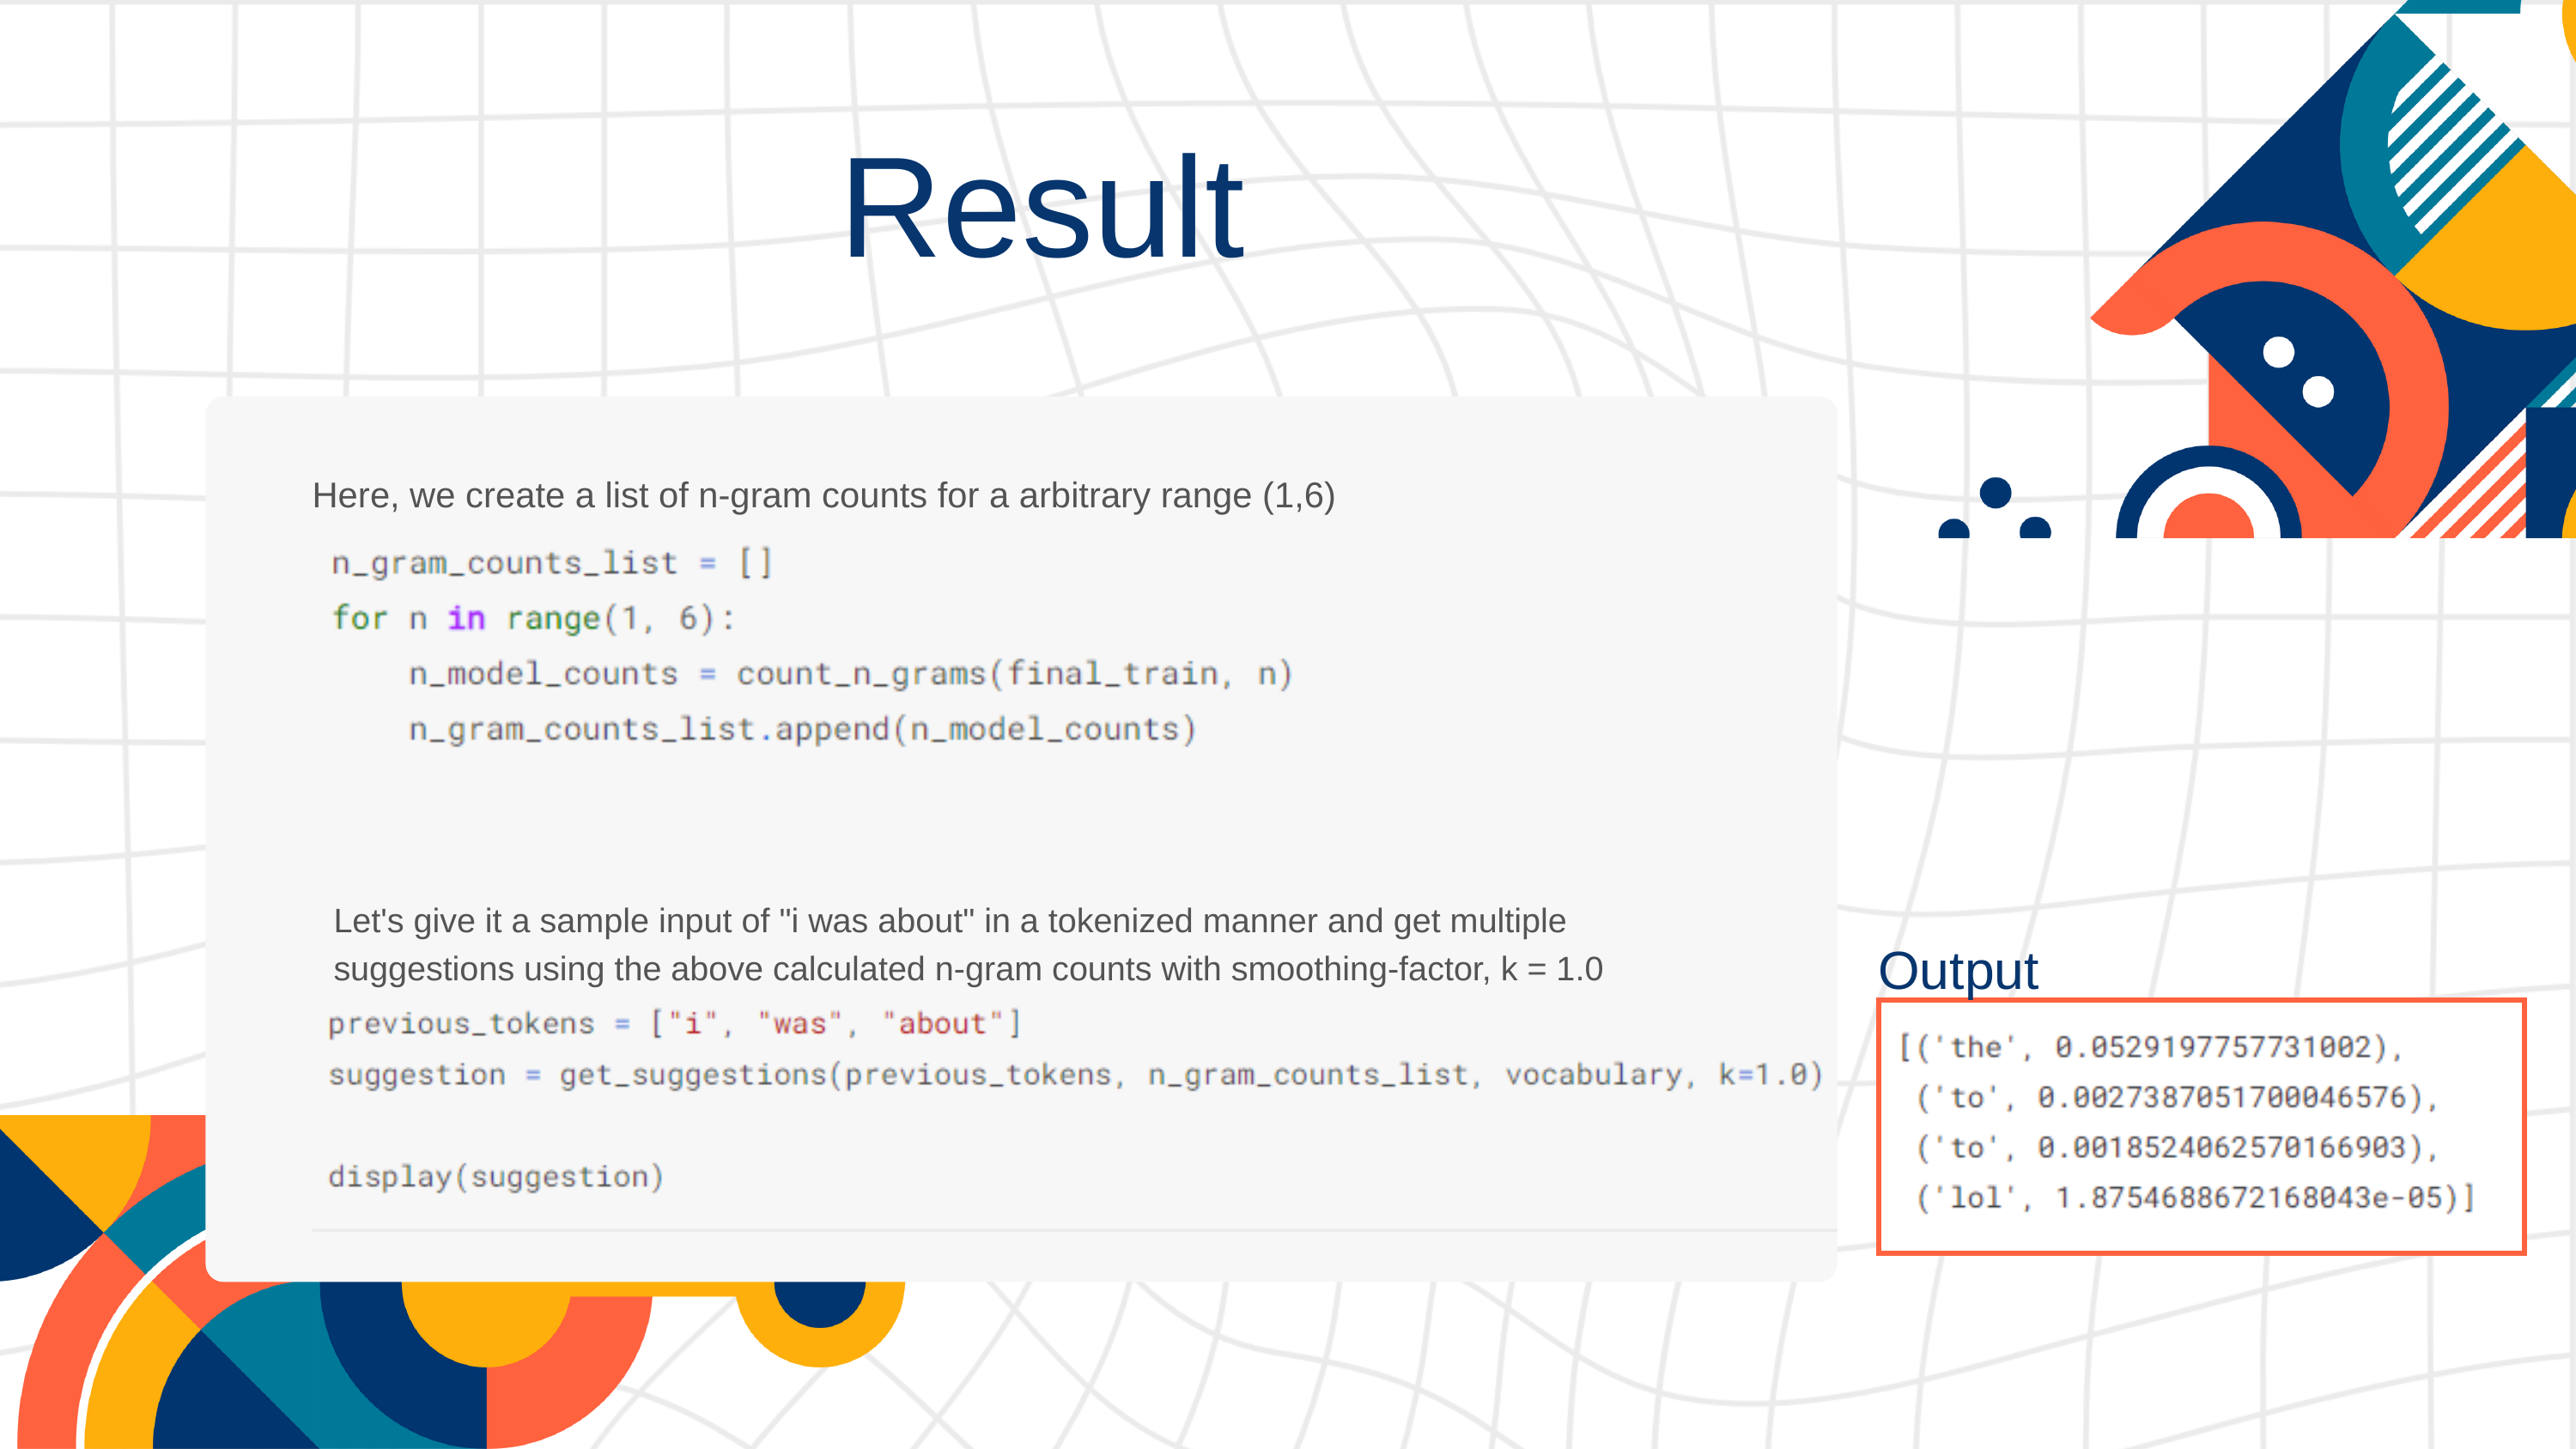

Result

Here, we create a list of n-gram counts for a arbitrary range (1,6)

Let's give it a sample input of "i was about" in a tokenized manner and get multiple suggestions using the above calculated n-gram counts with smoothing-factor, k = 1.0
Output